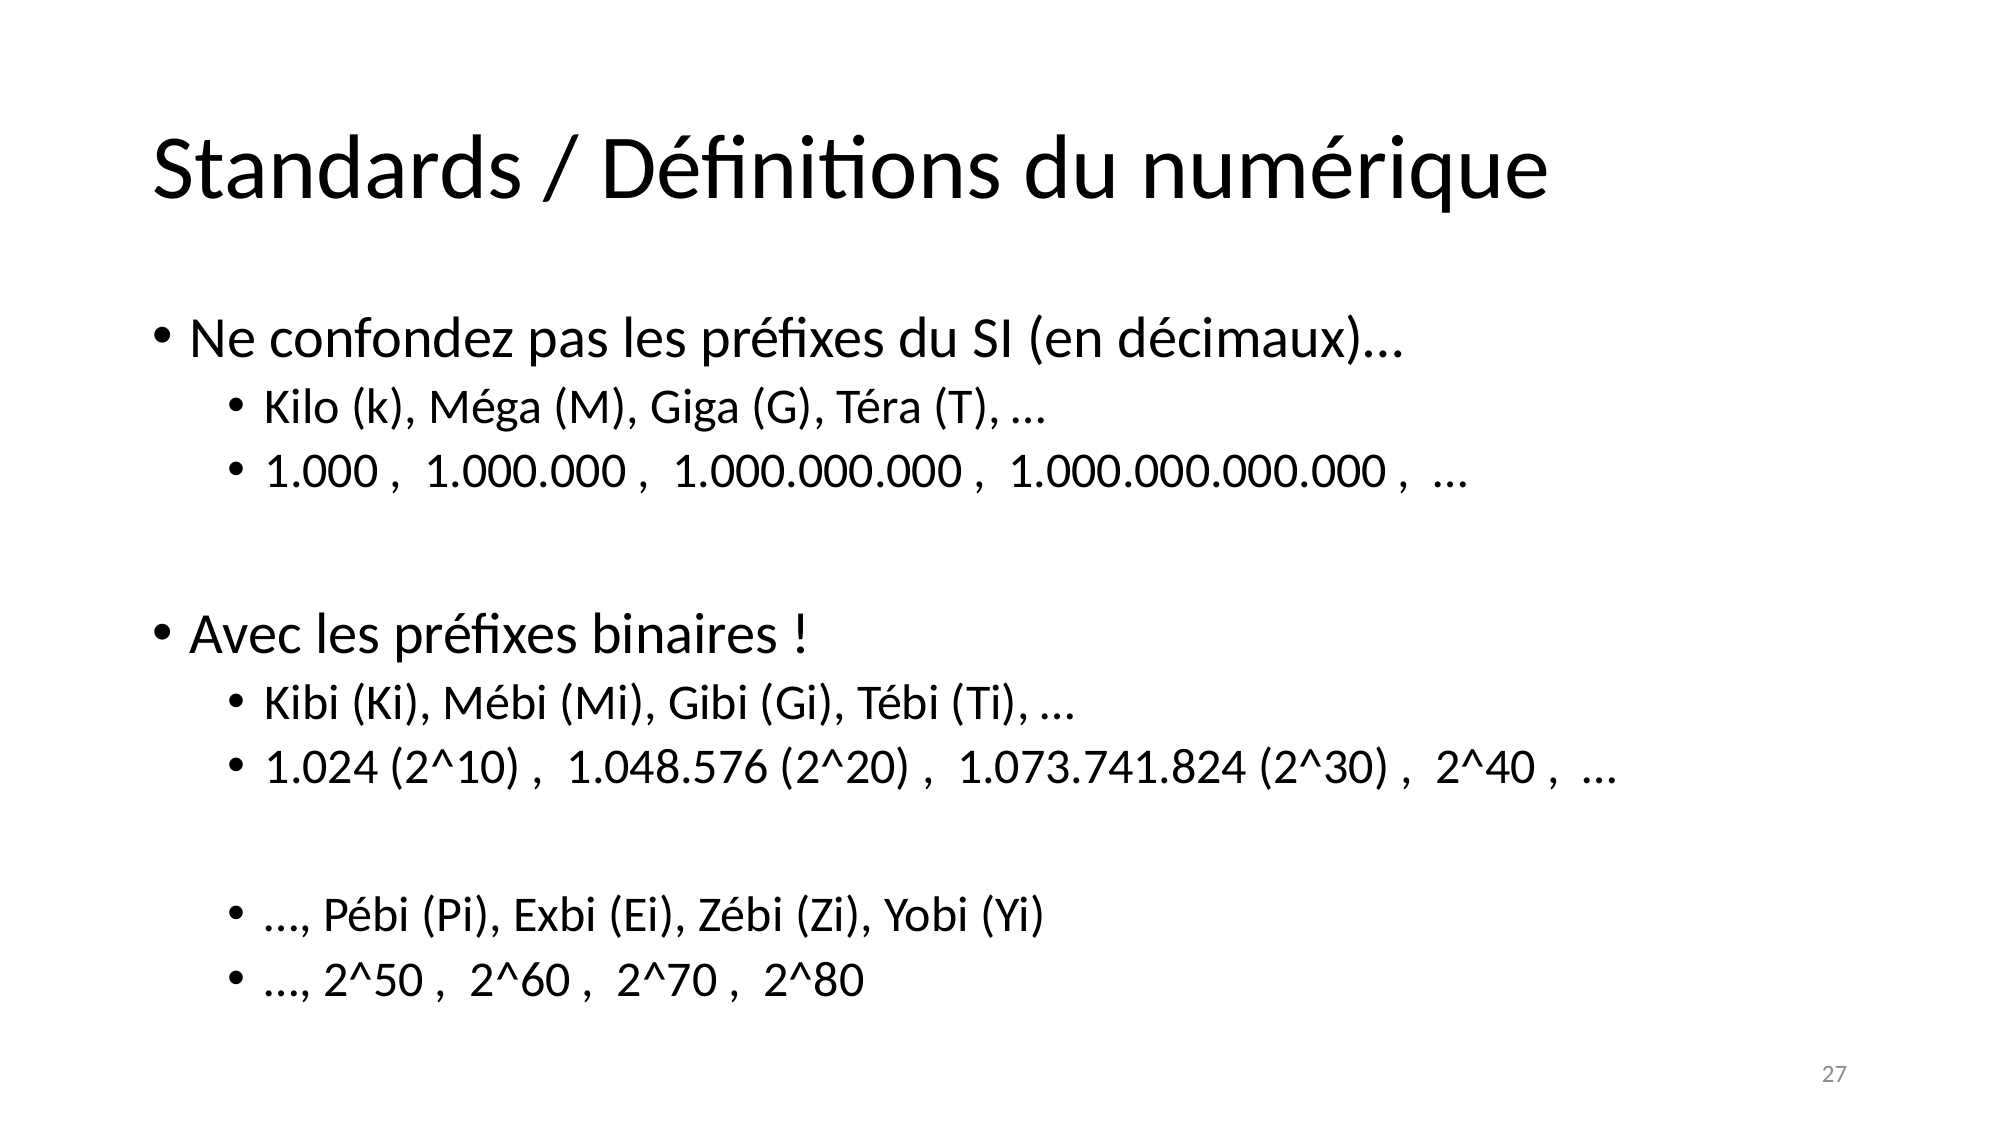

# Standards / Définitions du numérique
Ne confondez pas les préfixes du SI (en décimaux)…
Kilo (k), Méga (M), Giga (G), Téra (T), …
1.000 ,  1.000.000 ,  1.000.000.000 ,  1.000.000.000.000 ,  …

Avec les préfixes binaires !
Kibi (Ki), Mébi (Mi), Gibi (Gi), Tébi (Ti), …
1.024 (2^10) ,  1.048.576 (2^20) ,  1.073.741.824 (2^30) ,  2^40 ,  …

…, Pébi (Pi), Exbi (Ei), Zébi (Zi), Yobi (Yi)
…, 2^50 ,  2^60 ,  2^70 ,  2^80
27